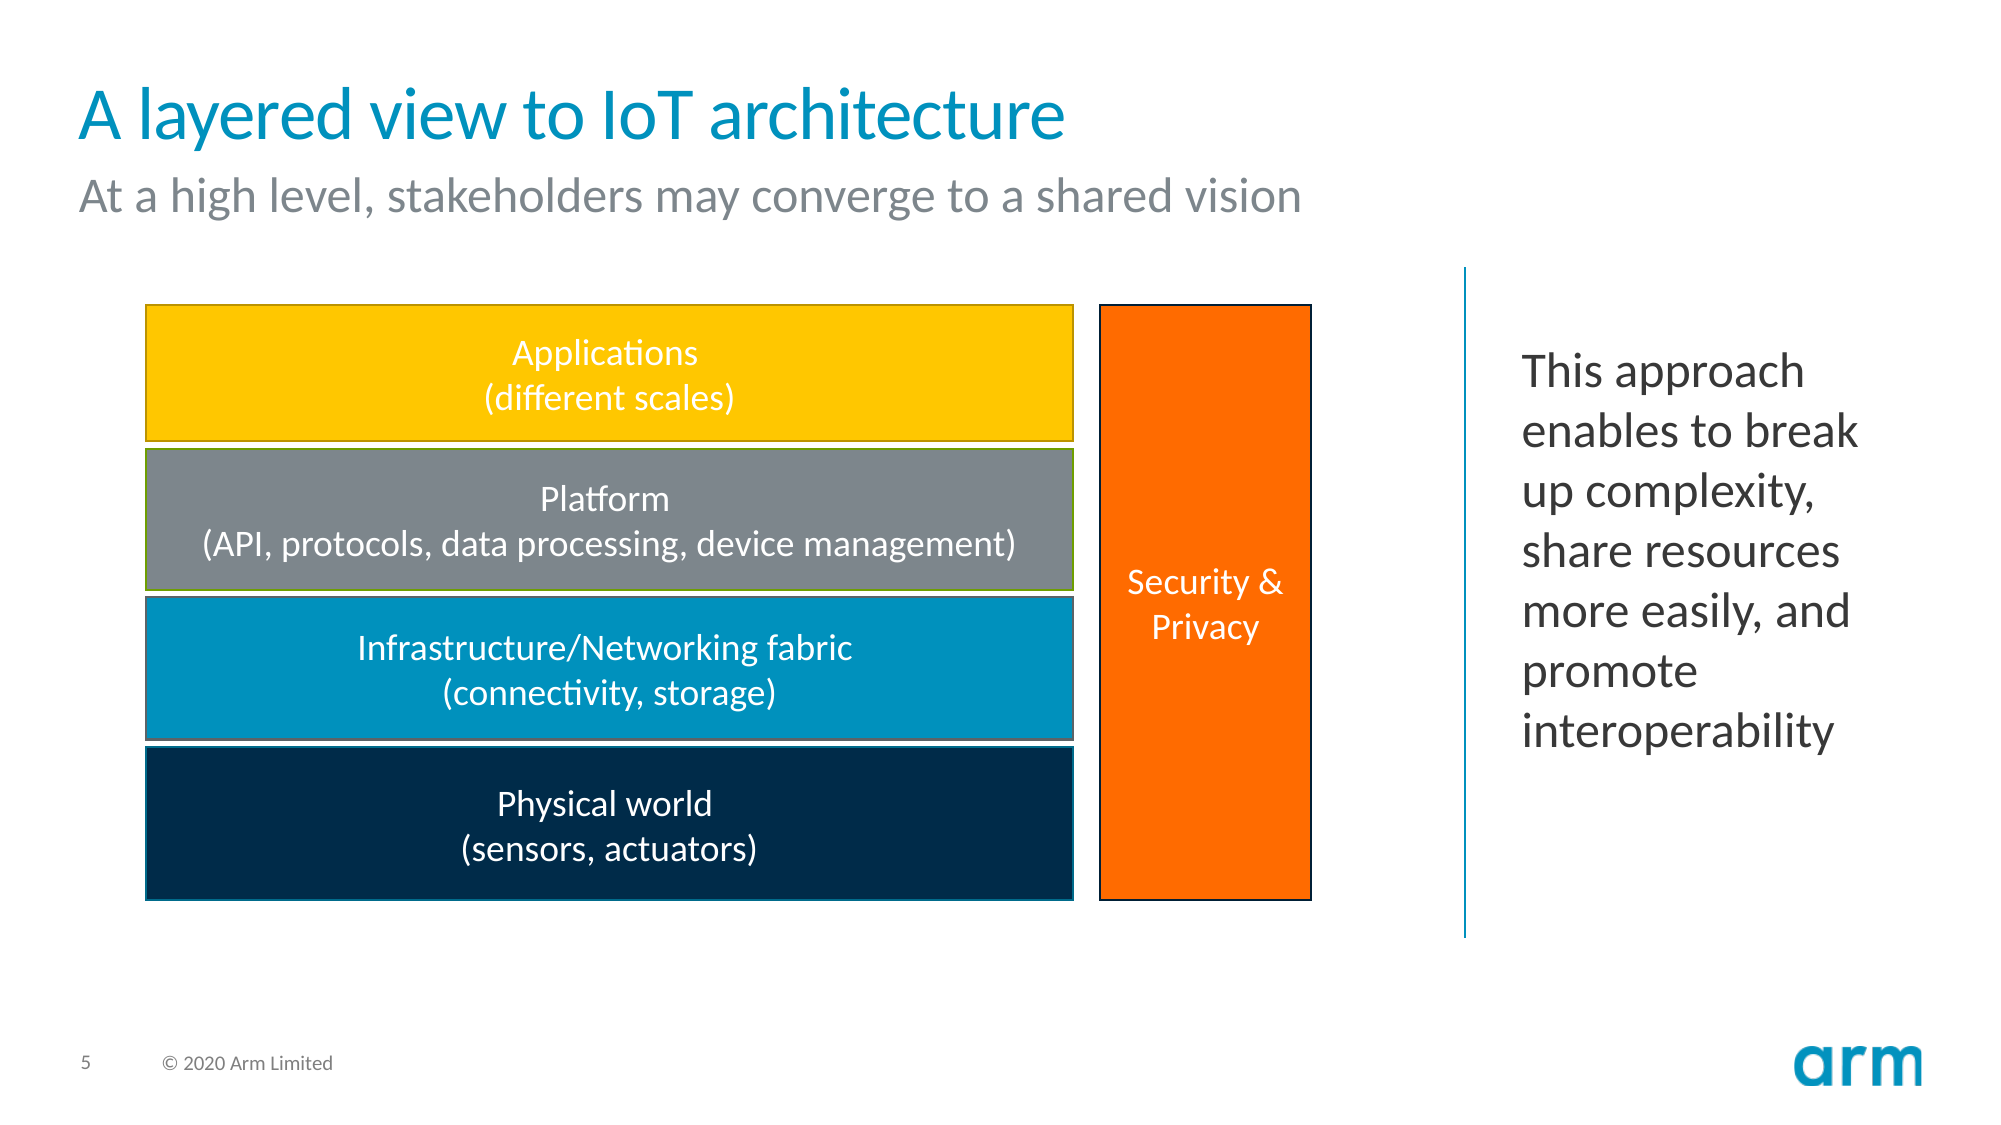

# A layered view to IoT architecture
At a high level, stakeholders may converge to a shared vision

This approach enables to break up complexity, share resources more easily, and promote interoperability
Applications
(different scales)
Security & Privacy
Platform
(API, protocols, data processing, device management)
Infrastructure/Networking fabric
(connectivity, storage)
Physical world
(sensors, actuators)